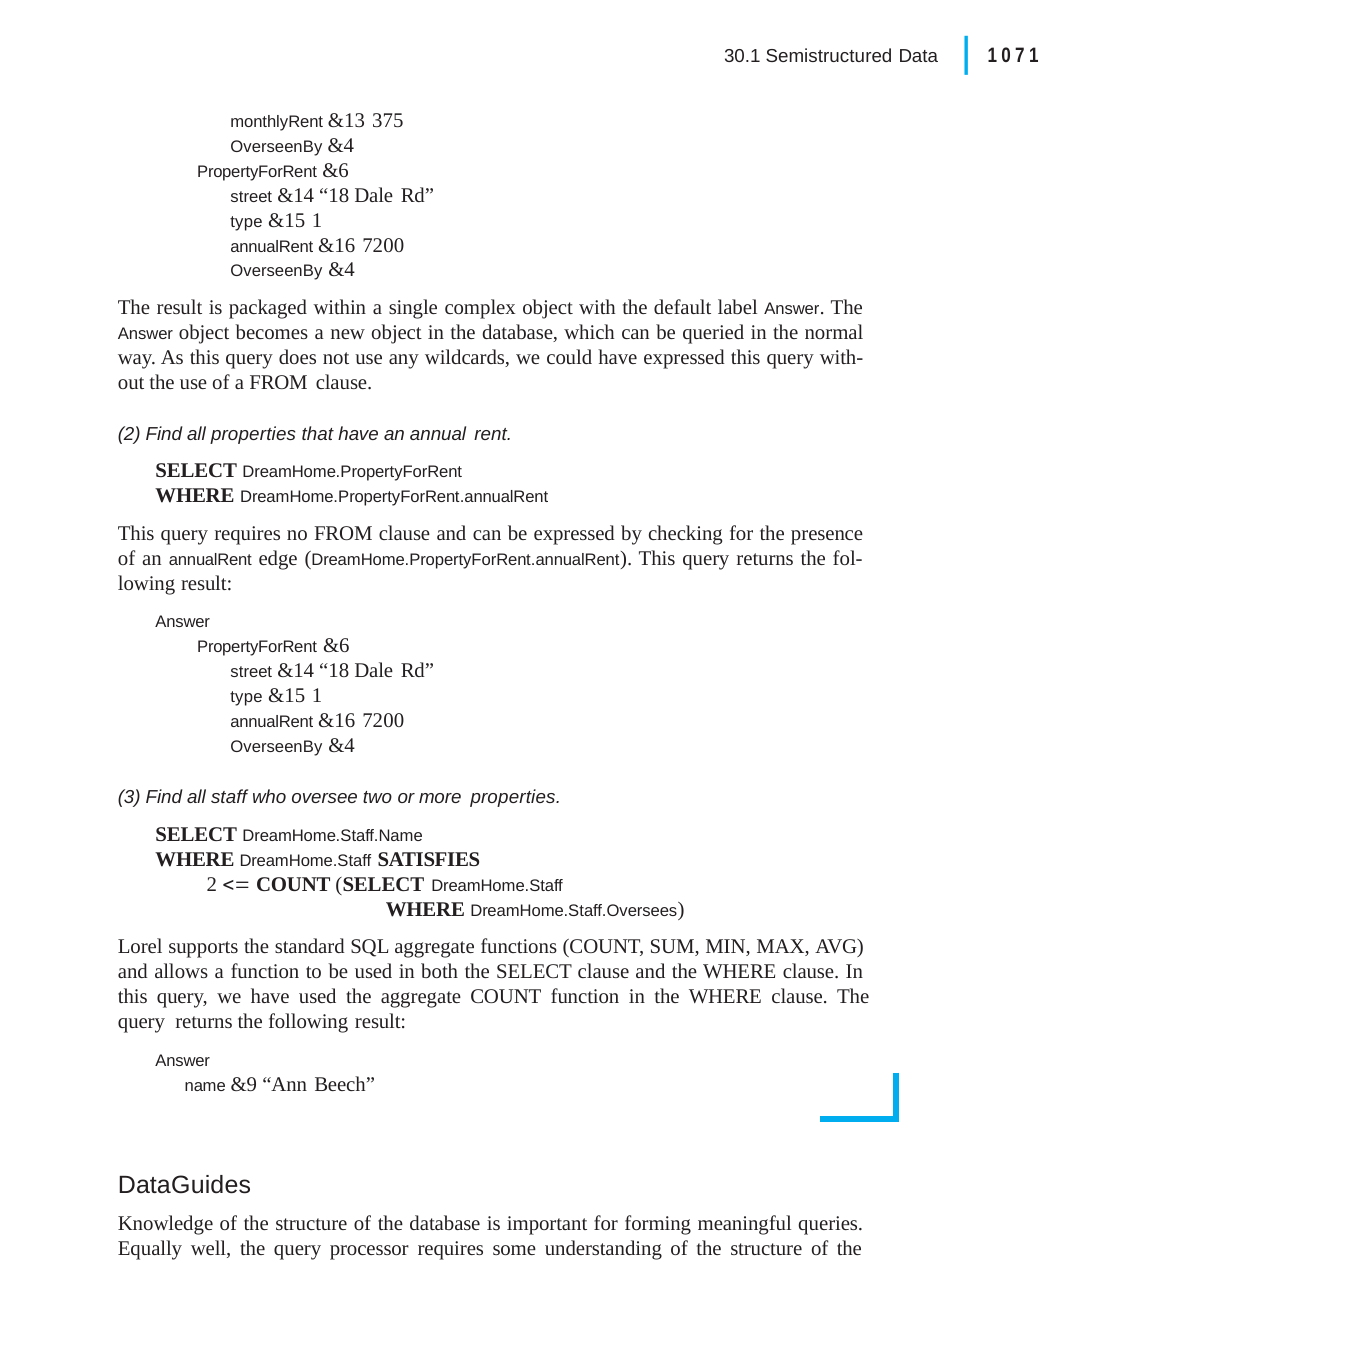

|
1071
30.1 Semistructured Data
monthlyRent &13 375
OverseenBy &4
PropertyForRent &6
street &14 “18 Dale Rd”
type &15 1
annualRent &16 7200
OverseenBy &4
The result is packaged within a single complex object with the default label Answer. The  Answer object becomes a new object in the database, which can be queried in the normal  way. As this query does not use any wildcards, we could have expressed this query with-  out the use of a FROM clause.

(2) Find all properties that have an annual rent.
SELECT DreamHome.PropertyForRent
WHERE DreamHome.PropertyForRent.annualRent
This query requires no FROM clause and can be expressed by checking for the presence  of an annualRent edge (DreamHome.PropertyForRent.annualRent). This query returns the fol-  lowing result:
Answer
PropertyForRent &6
street &14 “18 Dale Rd”
type &15 1
annualRent &16 7200
OverseenBy &4

(3) Find all staff who oversee two or more properties.
SELECT DreamHome.Staff.Name
WHERE DreamHome.Staff SATISFIES
2 <= COUNT (SELECT DreamHome.Staff
WHERE DreamHome.Staff.Oversees)
Lorel supports the standard SQL aggregate functions (COUNT, SUM, MIN, MAX, AVG)  and allows a function to be used in both the SELECT clause and the WHERE clause. In  this query, we have used the aggregate COUNT function in the WHERE clause. The query  returns the following result:
Answer
name &9 “Ann Beech”

DataGuides
Knowledge of the structure of the database is important for forming meaningful queries.  Equally well, the query processor requires some understanding of the structure of the